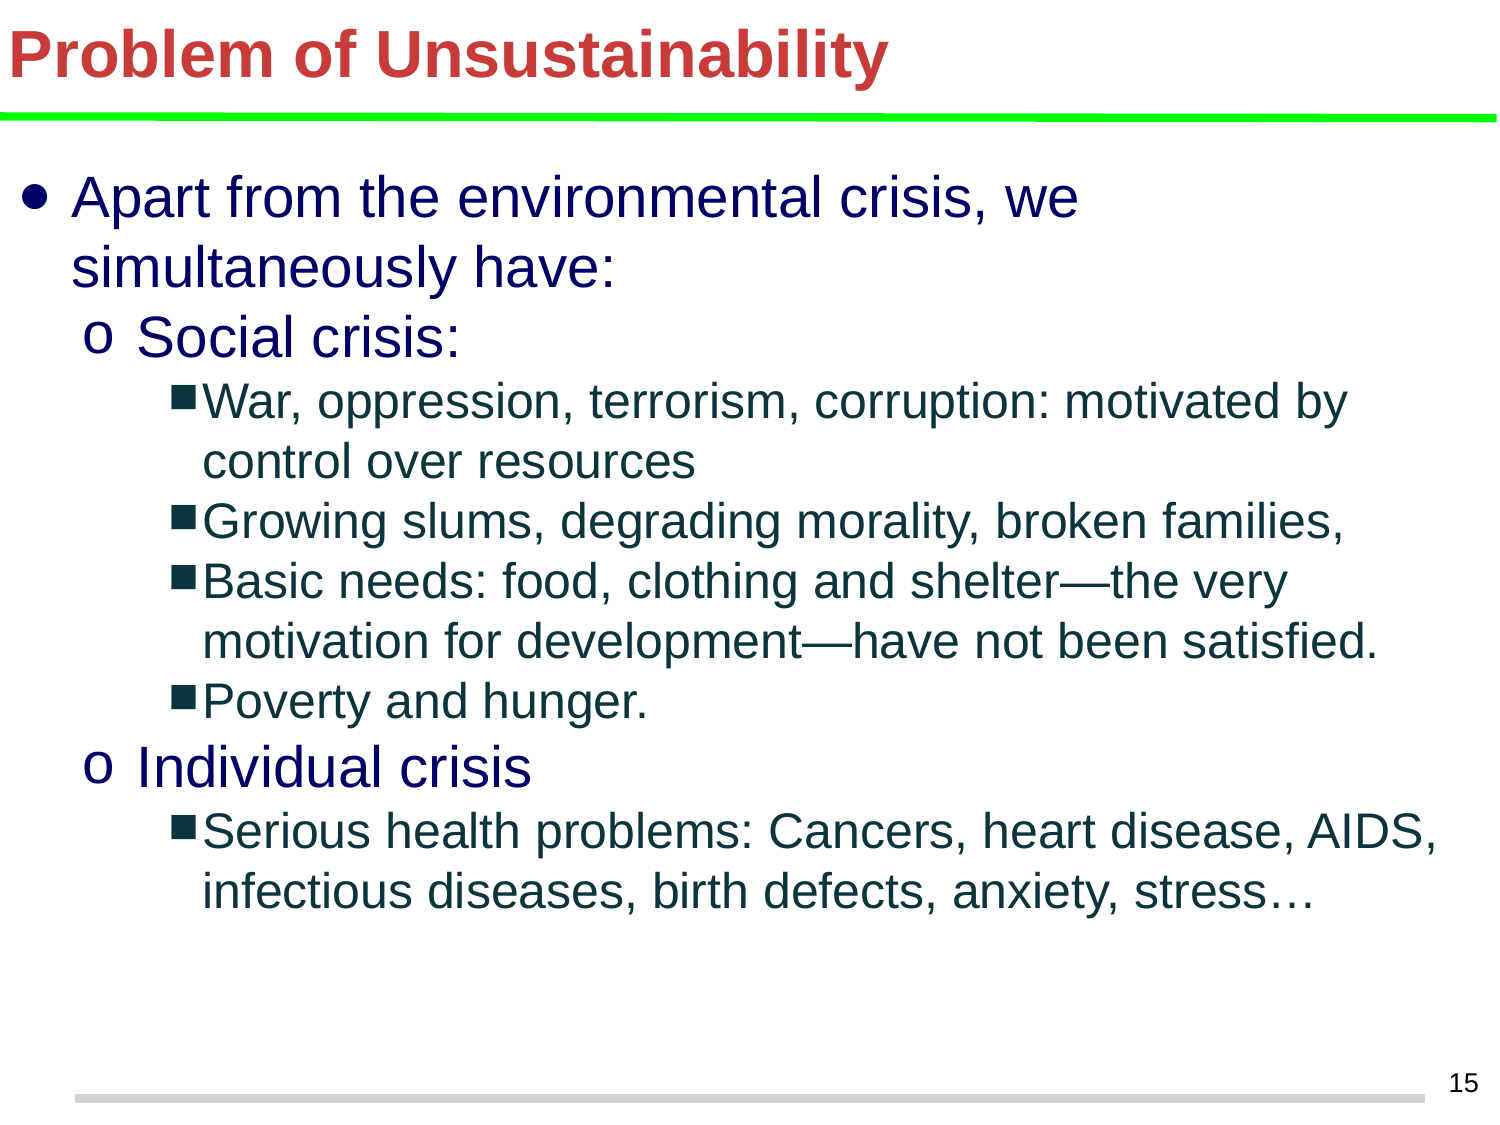

# Problem of Unsustainability
Apart from the environmental crisis, we simultaneously have:
Social crisis:
War, oppression, terrorism, corruption: motivated by control over resources
Growing slums, degrading morality, broken families,
Basic needs: food, clothing and shelter—the very motivation for development—have not been satisfied.
Poverty and hunger.
Individual crisis
Serious health problems: Cancers, heart disease, AIDS, infectious diseases, birth defects, anxiety, stress…

15